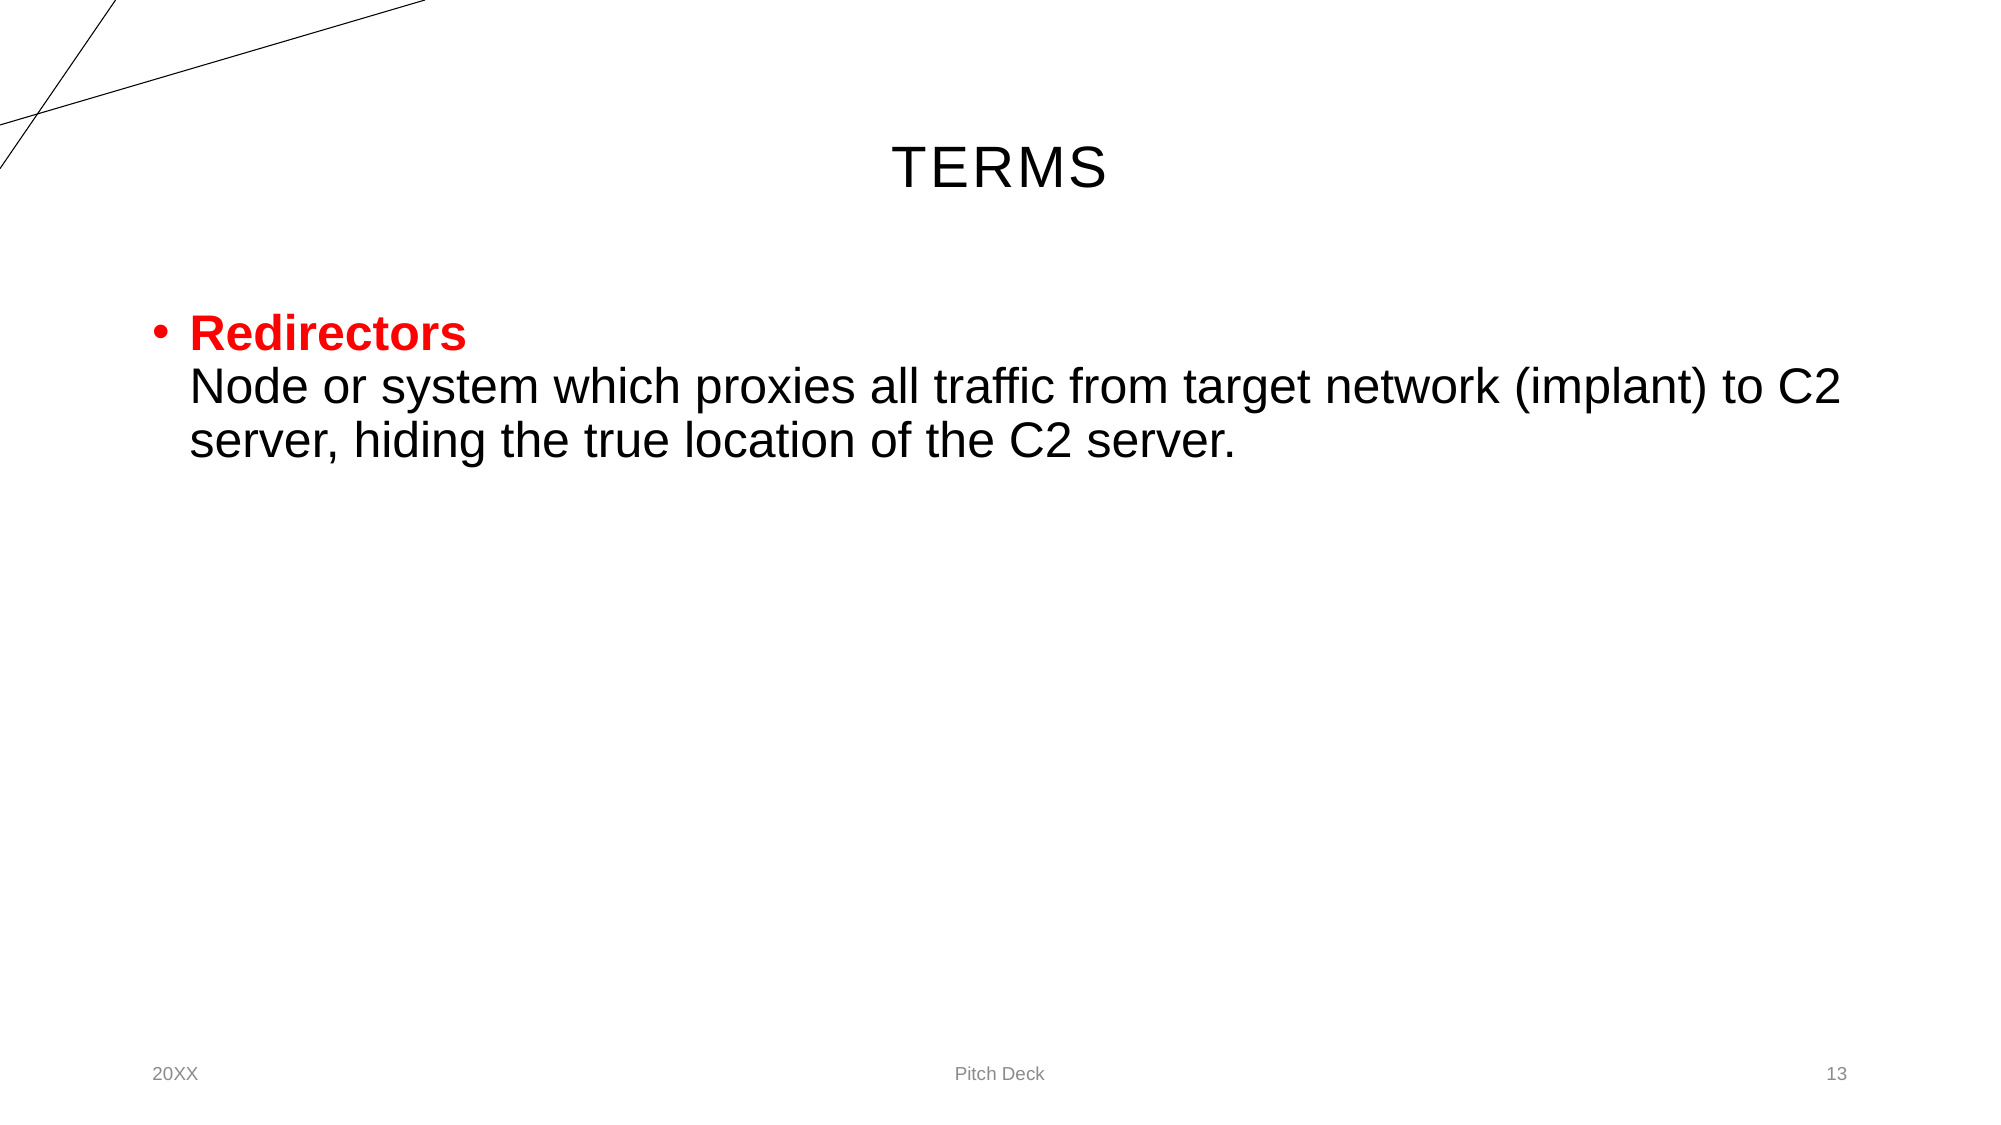

# Terms
Redirectors
Node or system which proxies all traffic from target network (implant) to C2 server, hiding the true location of the C2 server.
20XX
Pitch Deck
13